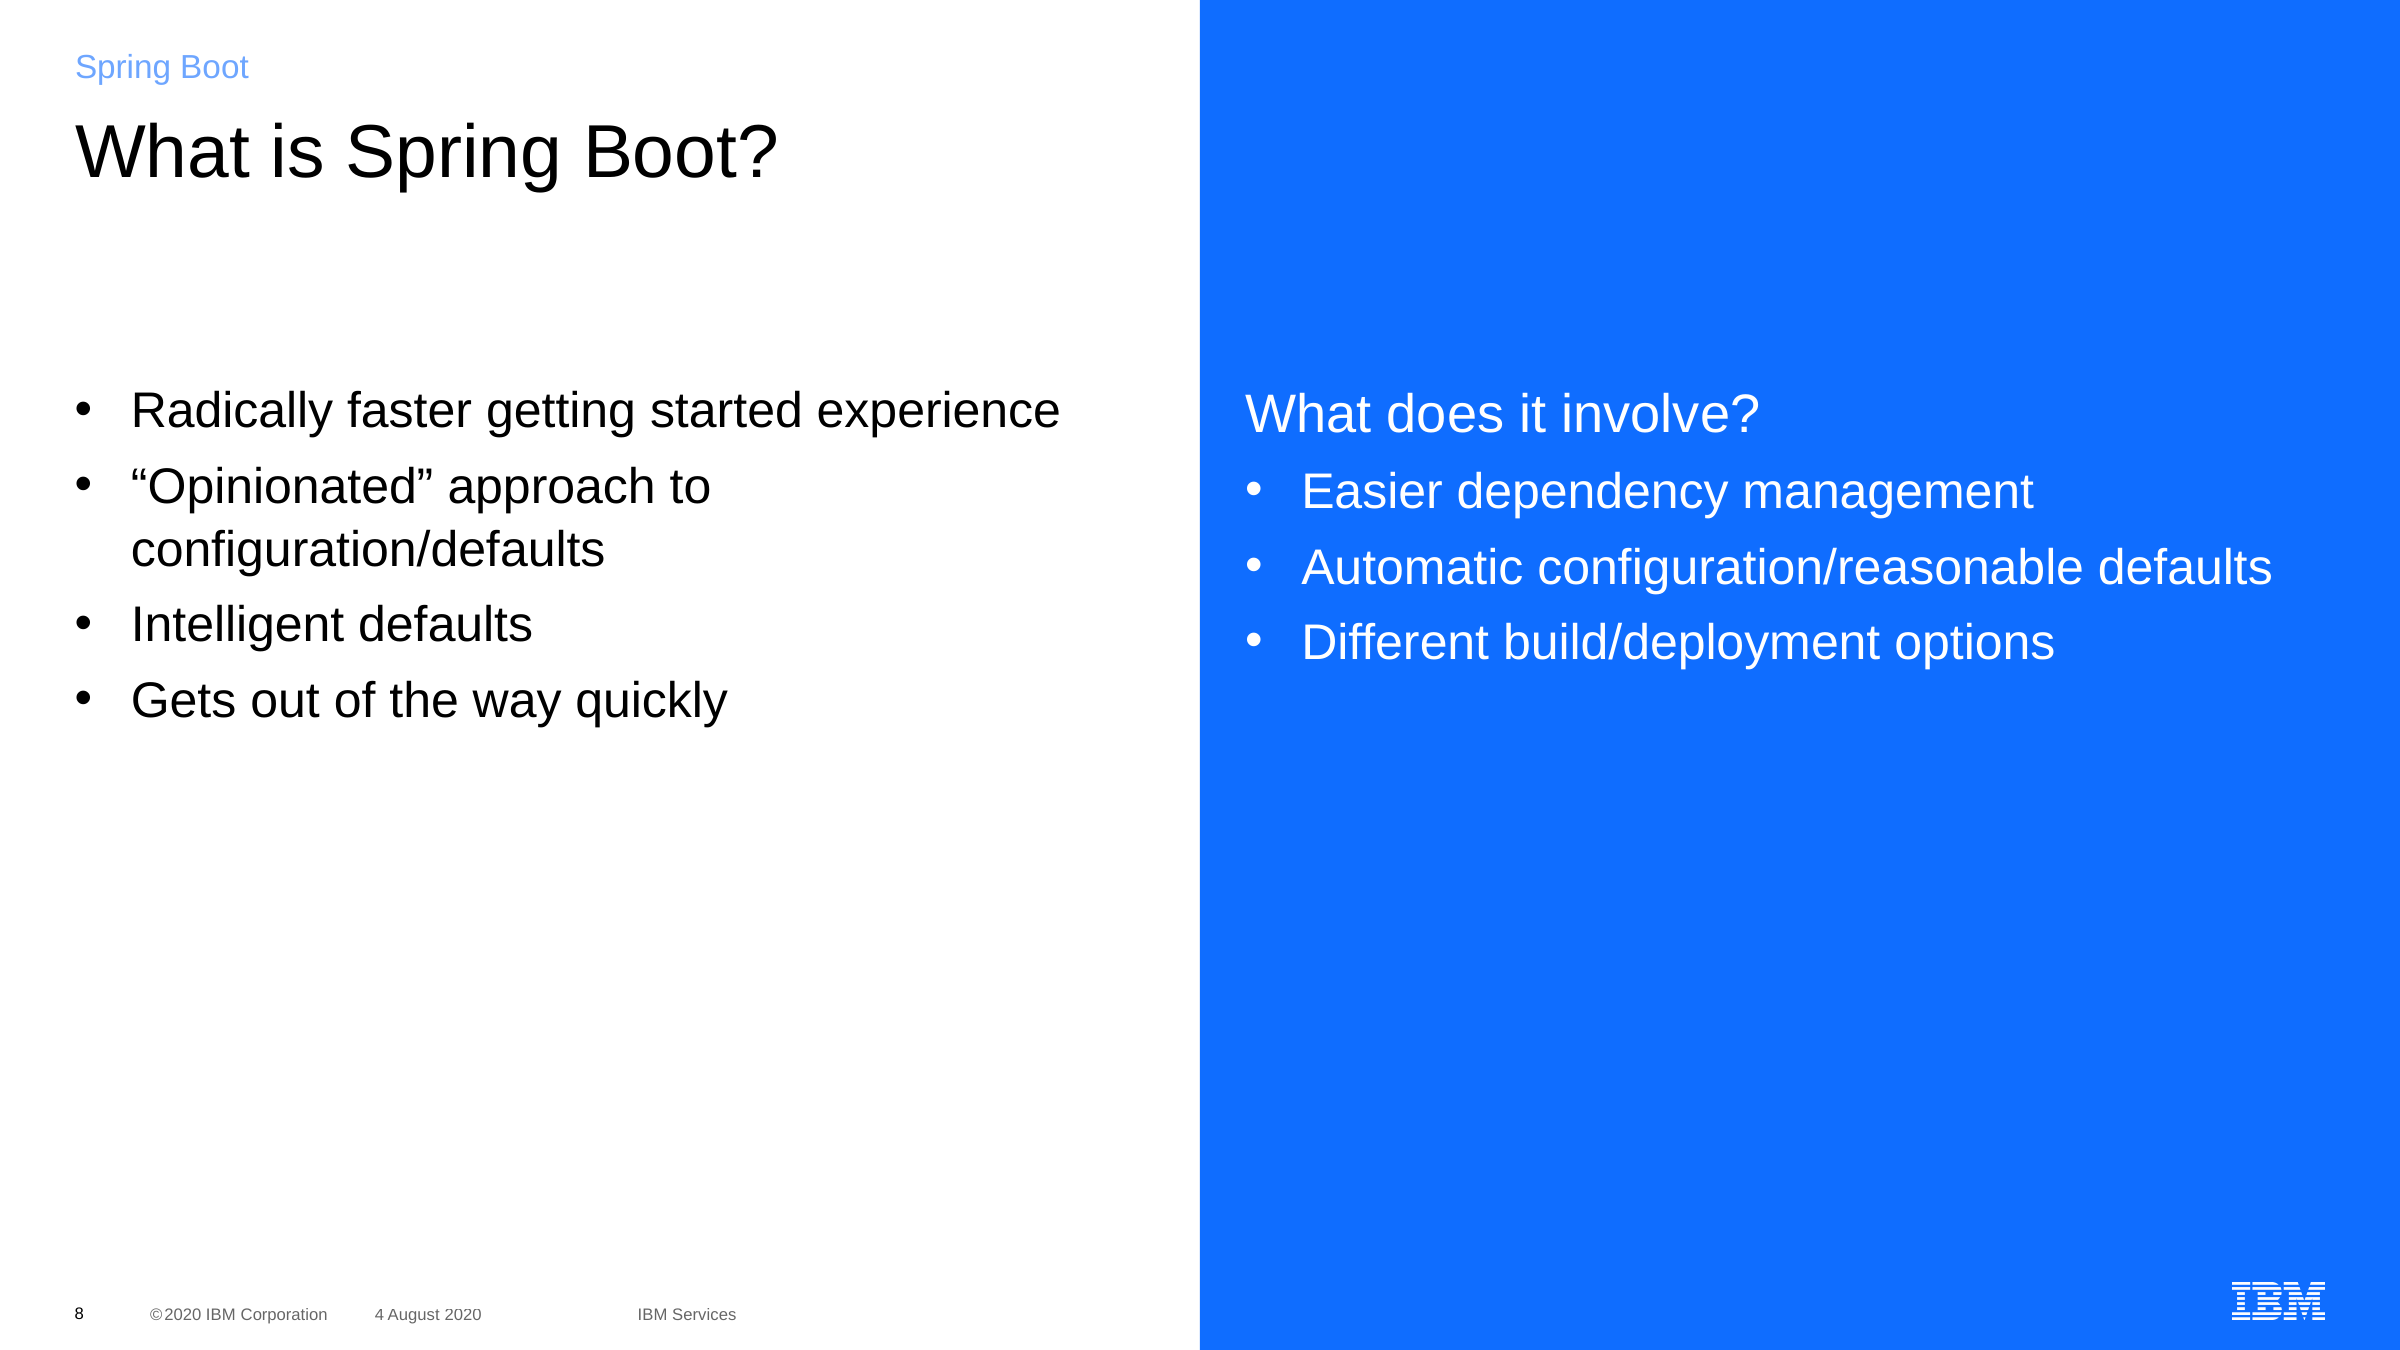

Spring Boot
# What is Spring Boot?
Radically faster getting started experience
“Opinionated” approach to configuration/defaults
Intelligent defaults
Gets out of the way quickly

What does it involve?
Easier dependency management
Automatic configuration/reasonable defaults
Different build/deployment options